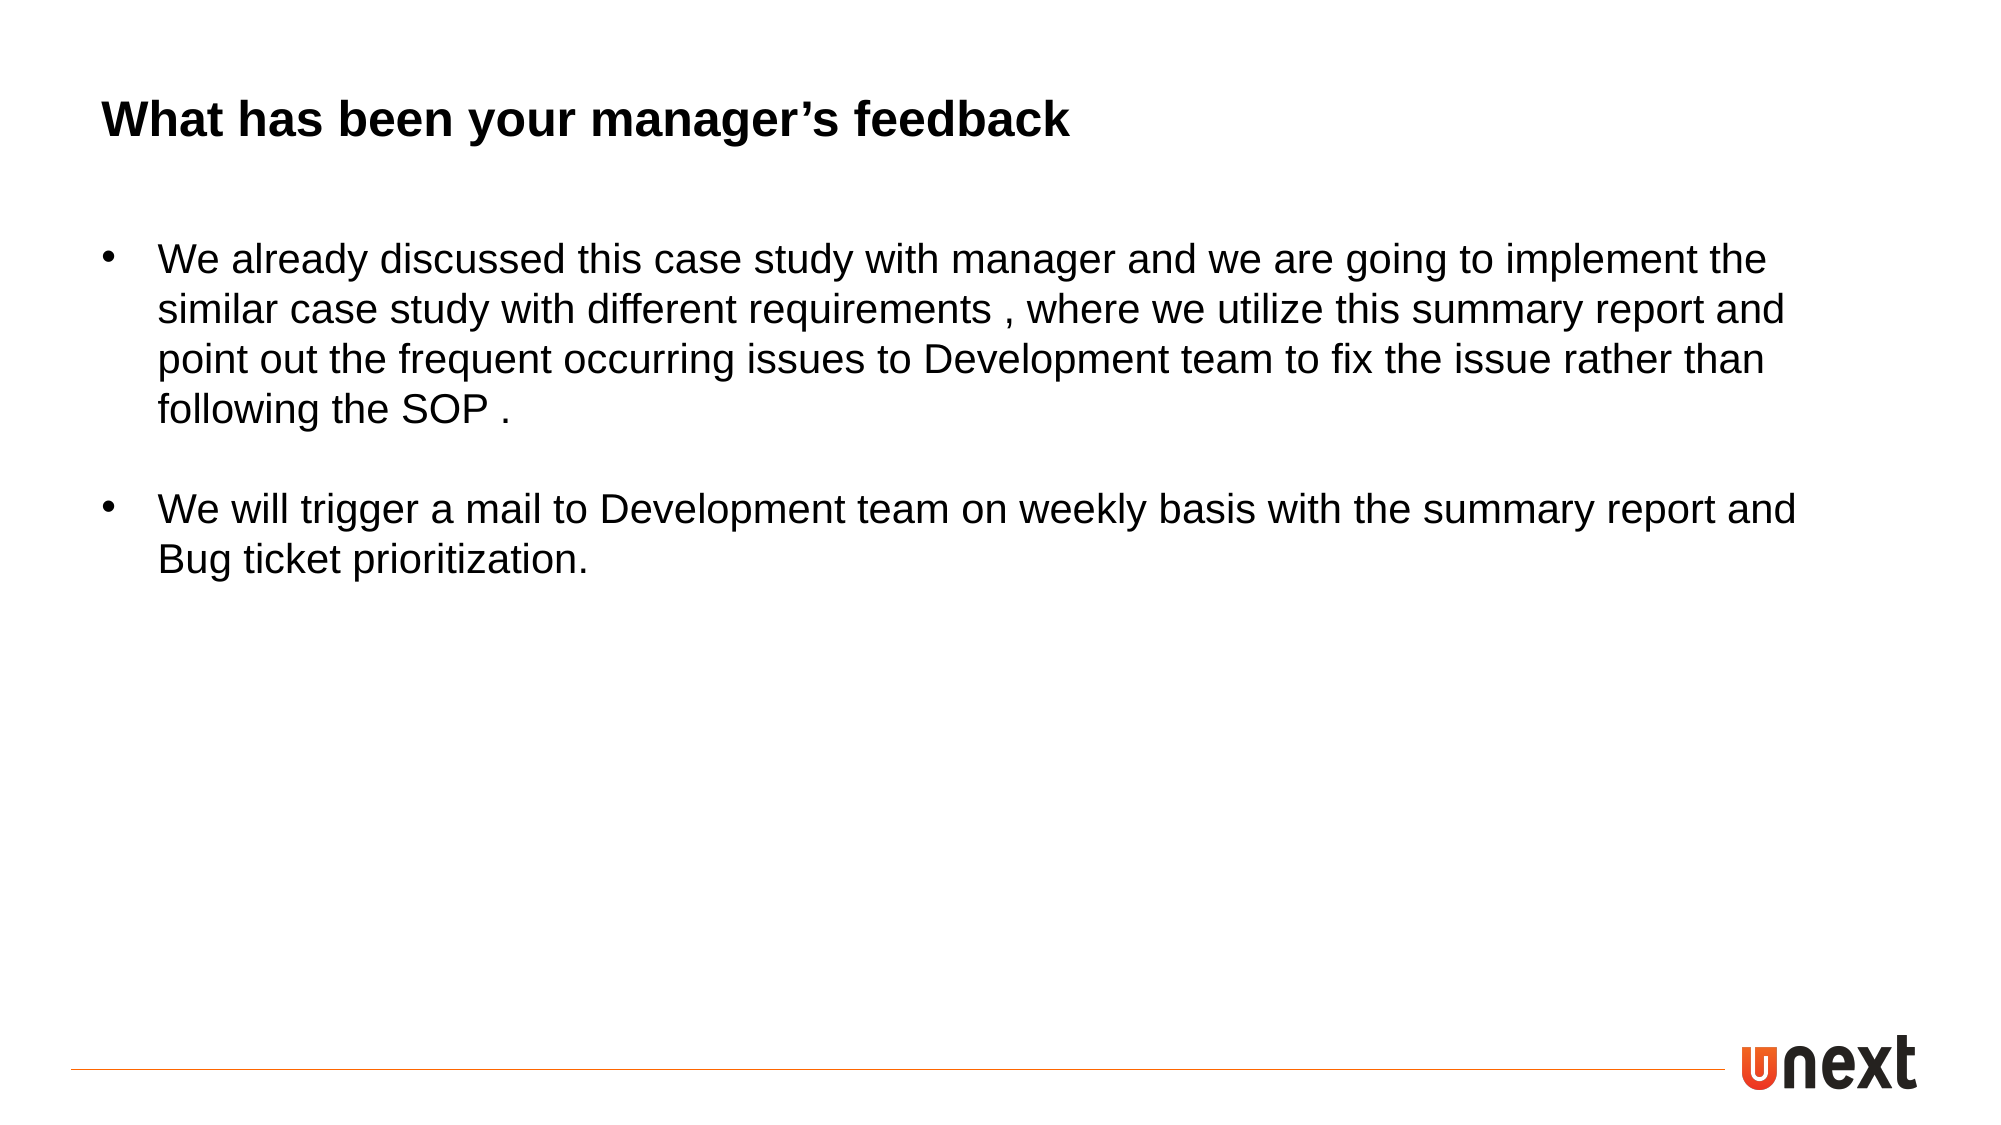

What has been your manager’s feedback
We already discussed this case study with manager and we are going to implement the similar case study with different requirements , where we utilize this summary report and point out the frequent occurring issues to Development team to fix the issue rather than following the SOP .

We will trigger a mail to Development team on weekly basis with the summary report and Bug ticket prioritization.